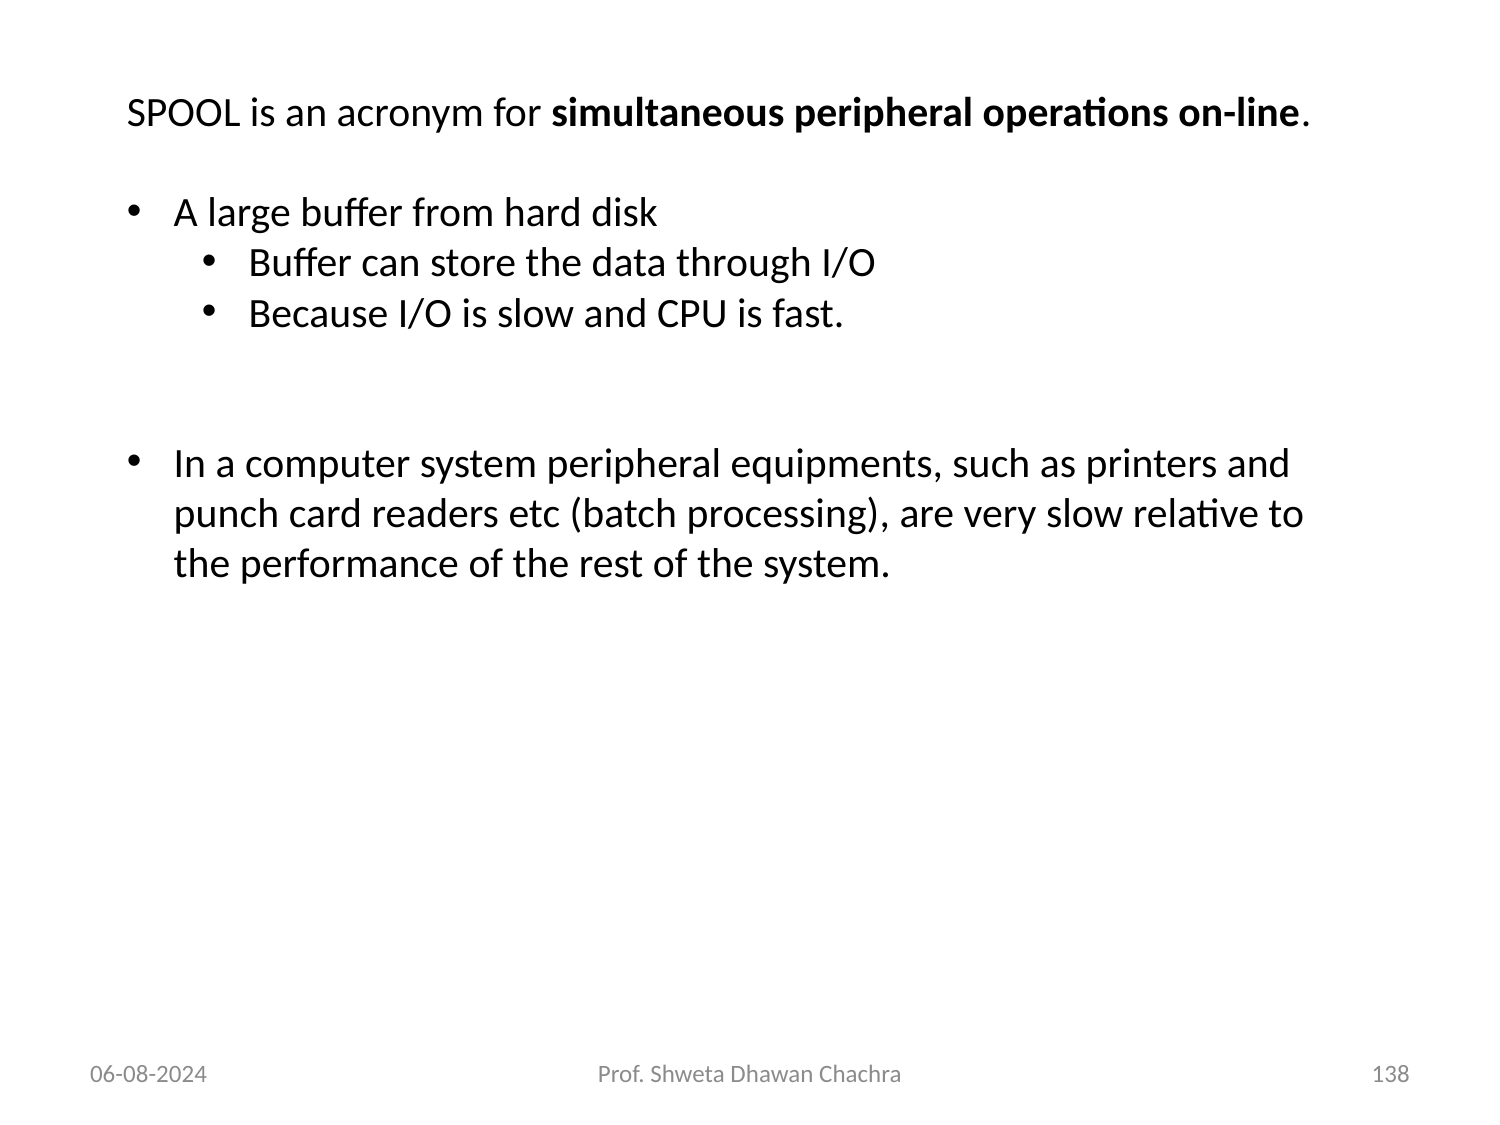

SPOOL is an acronym for simultaneous peripheral operations on-line.

A large buffer from hard disk
Buffer can store the data through I/O
Because I/O is slow and CPU is fast.

In a computer system peripheral equipments, such as printers and punch card readers etc (batch processing), are very slow relative to the performance of the rest of the system.

06-08-2024
Prof. Shweta Dhawan Chachra
138